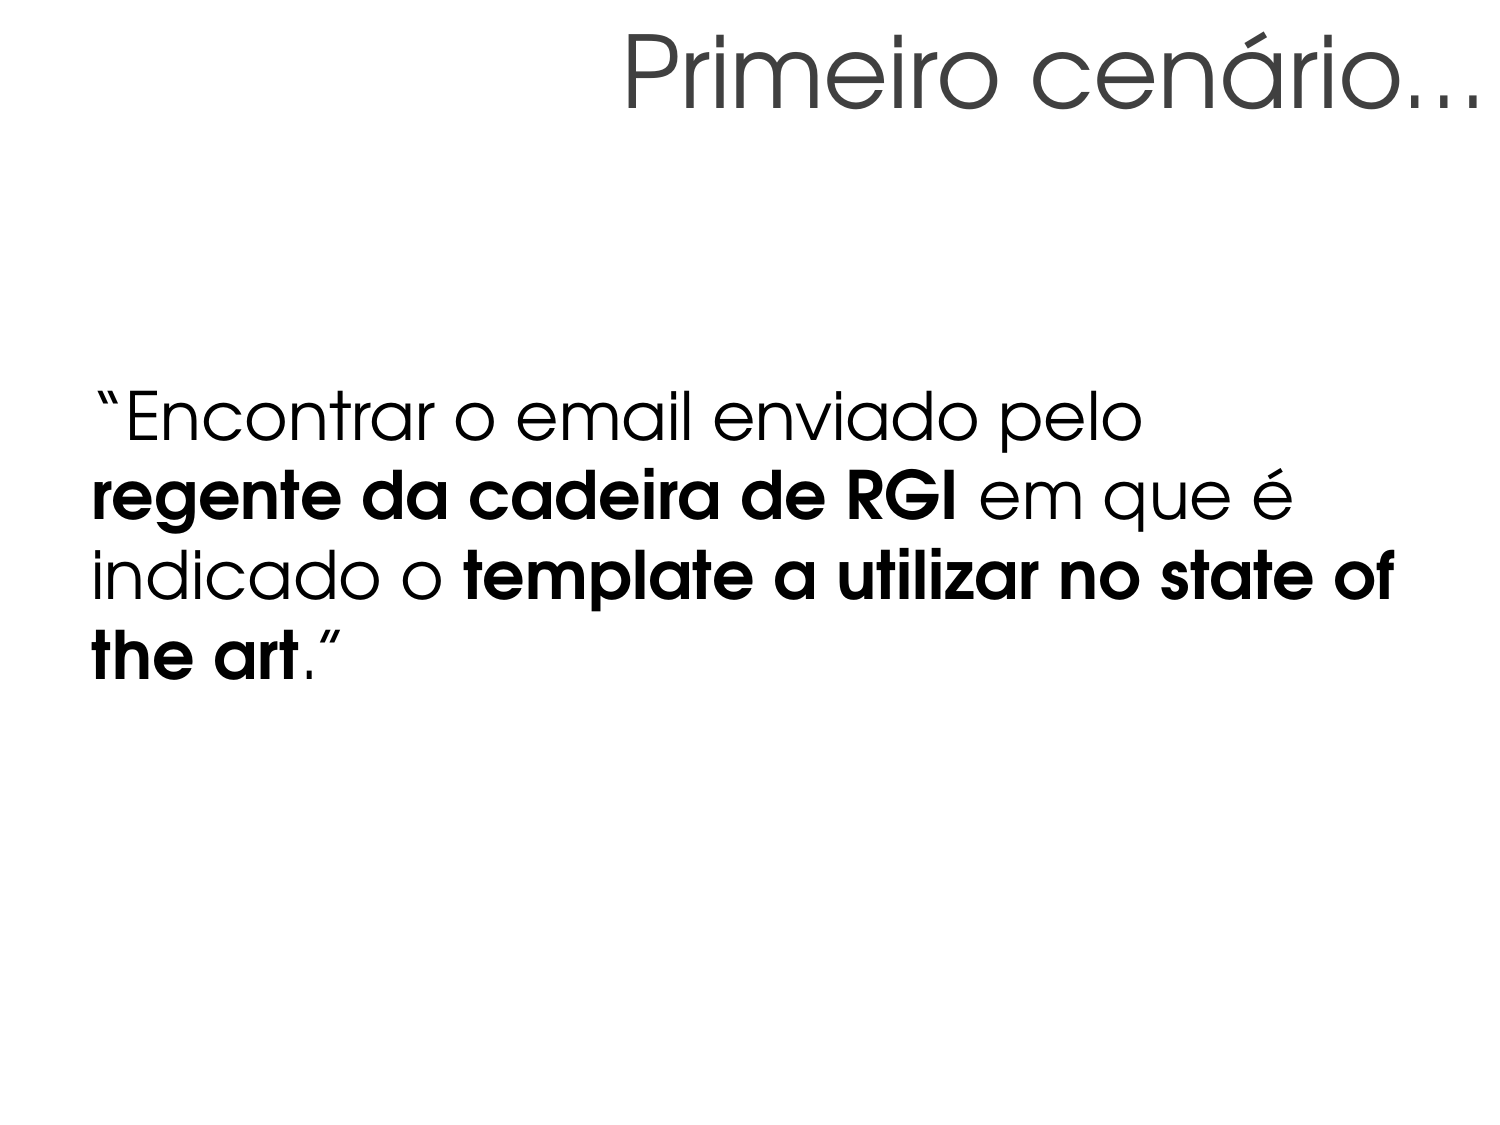

Primeiro cenário…
“Encontrar o email enviado pelo regente da cadeira de RGI em que é indicado o template a utilizar no state of the art.”